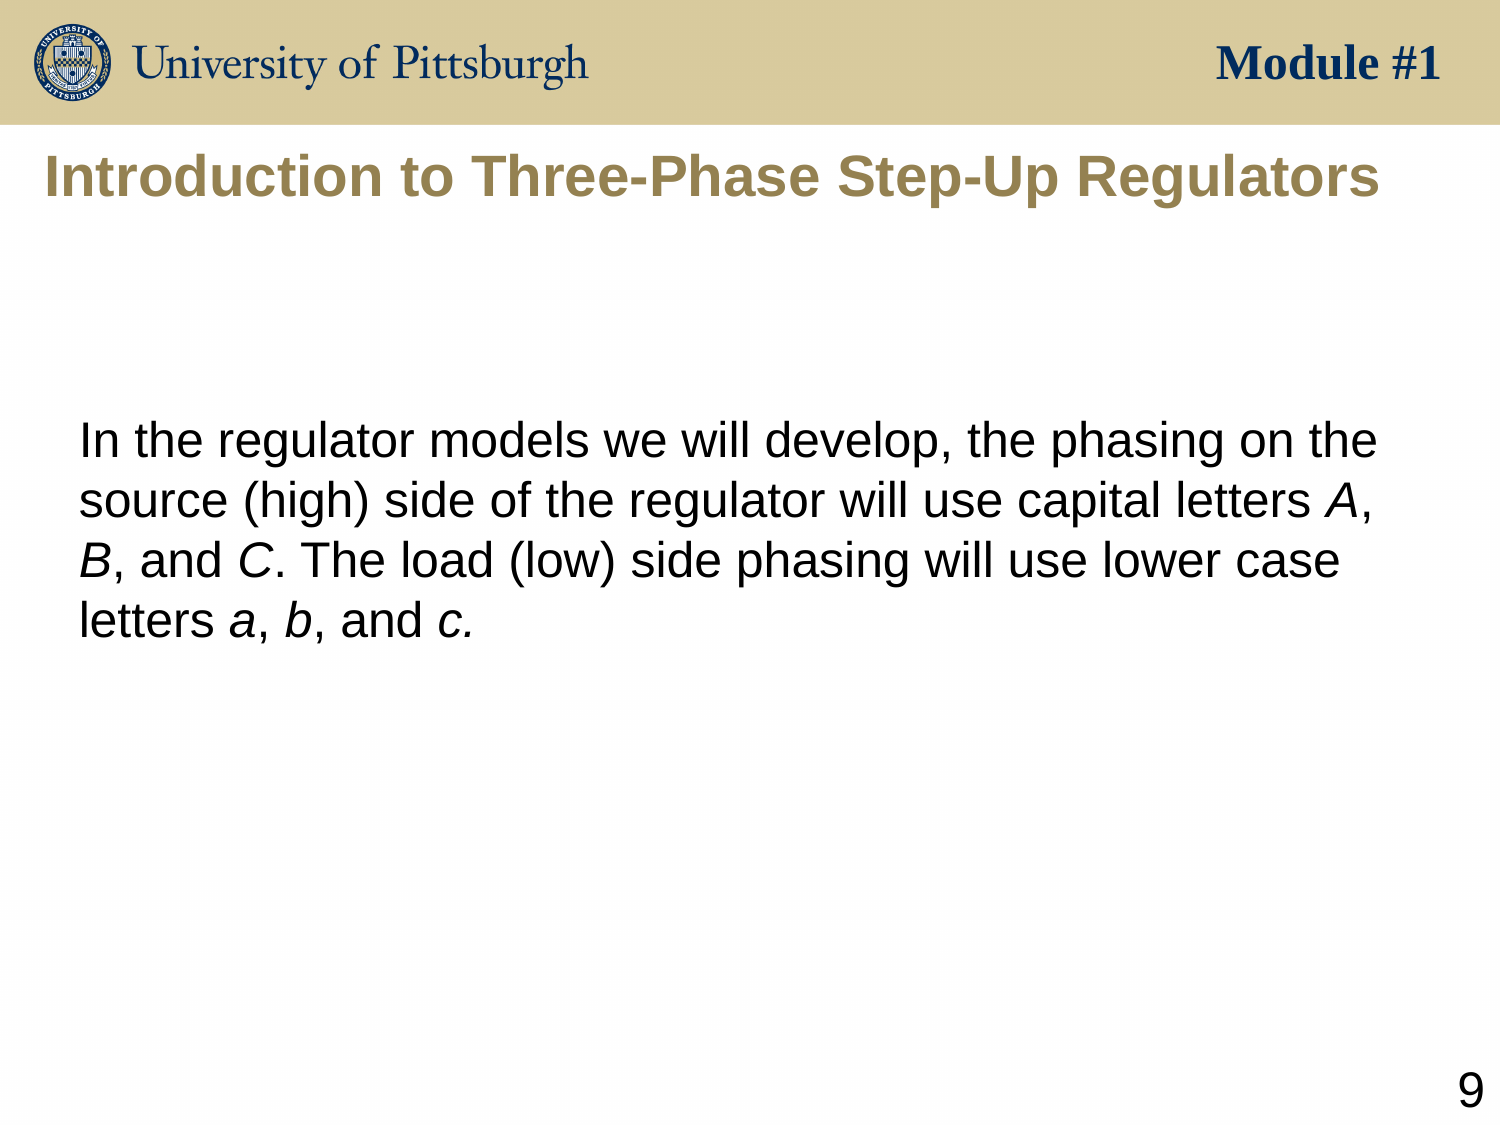

Module #1
# Introduction to Three-Phase Step-Up Regulators
In the regulator models we will develop, the phasing on the source (high) side of the regulator will use capital letters A, B, and C. The load (low) side phasing will use lower case letters a, b, and c.
9